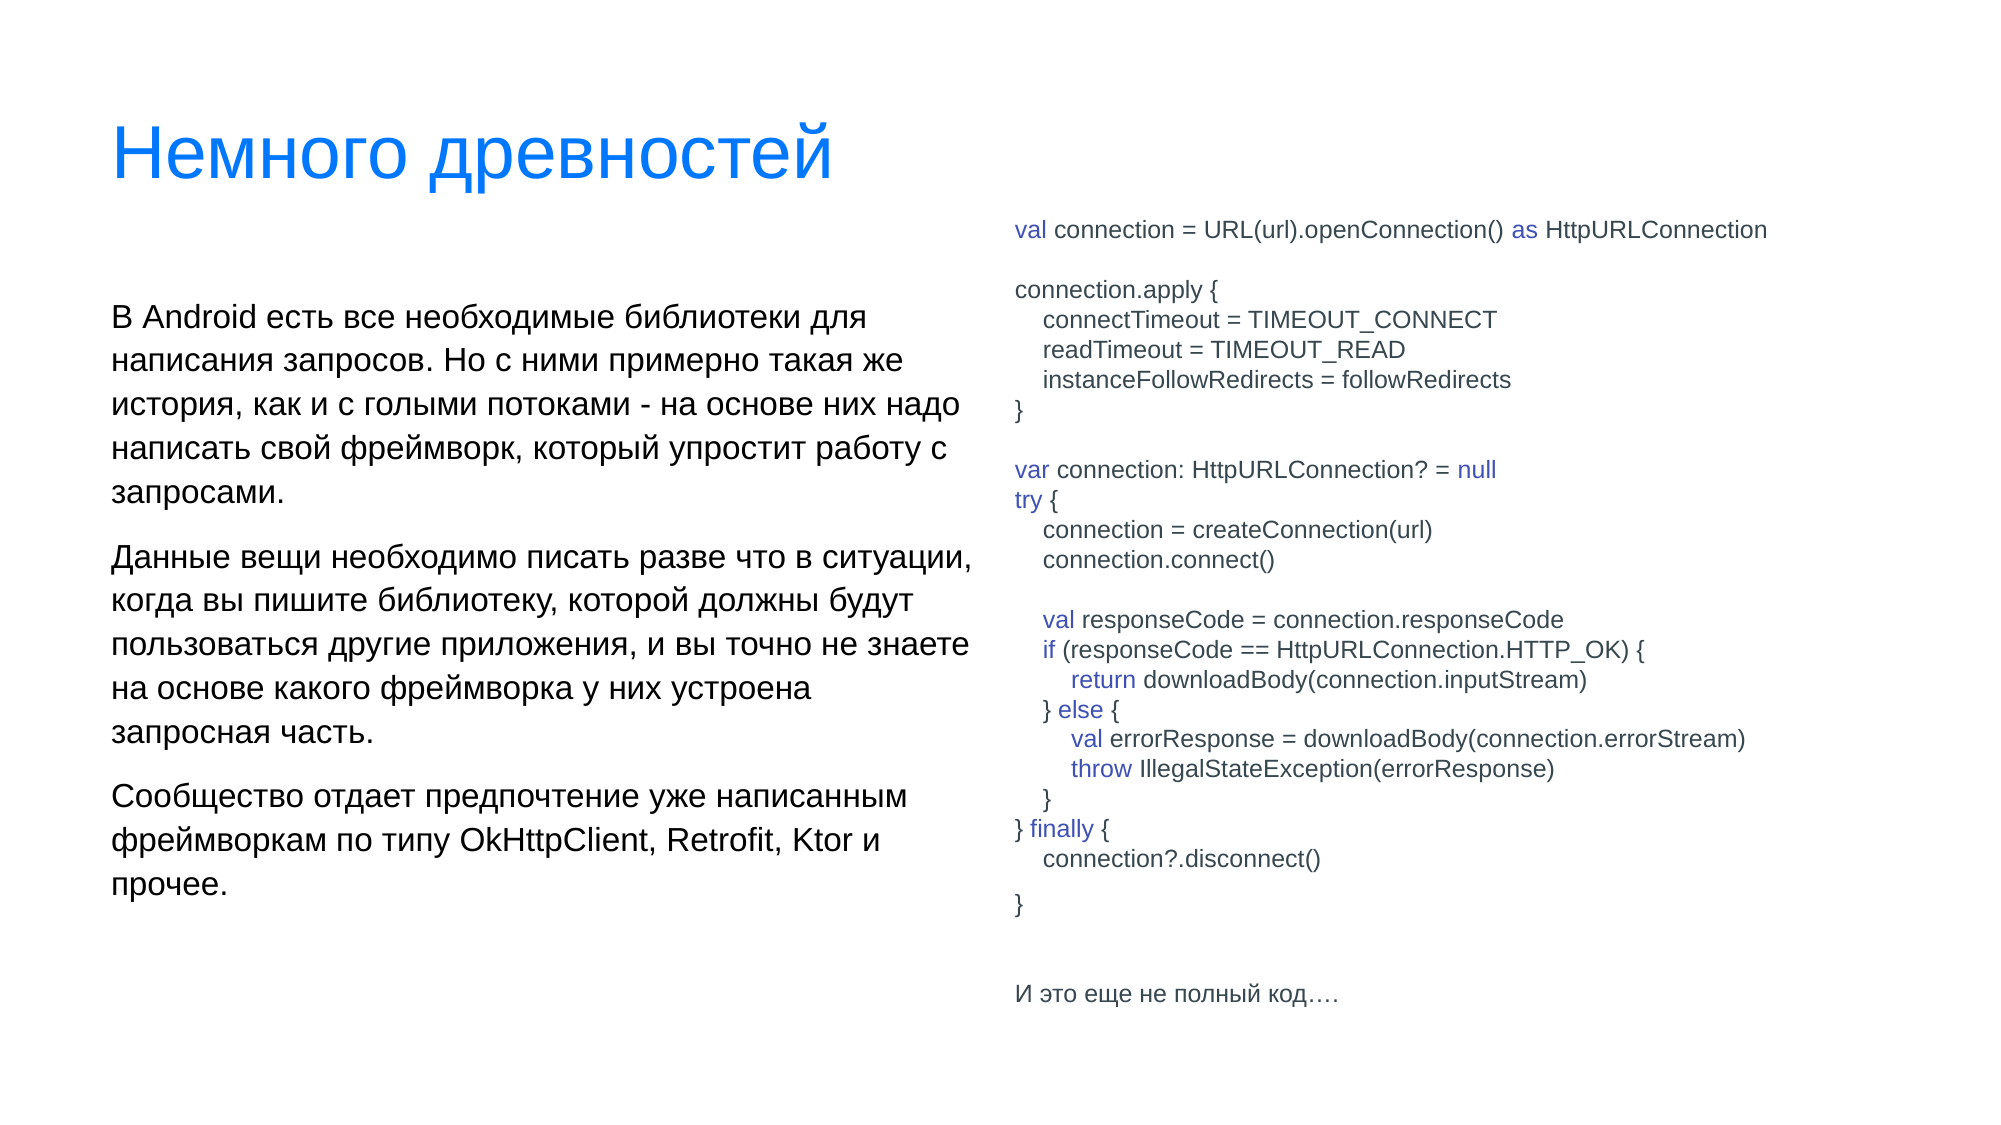

# Немного древностей
val connection = URL(url).openConnection() as HttpURLConnection

connection.apply {
    connectTimeout = TIMEOUT_CONNECT
    readTimeout = TIMEOUT_READ
    instanceFollowRedirects = followRedirects
}

var connection: HttpURLConnection? = null
try {
    connection = createConnection(url)
    connection.connect()

    val responseCode = connection.responseCode
    if (responseCode == HttpURLConnection.HTTP_OK) {
        return downloadBody(connection.inputStream)
    } else {
        val errorResponse = downloadBody(connection.errorStream)
        throw IllegalStateException(errorResponse)
    }
} finally {
    connection?.disconnect()
}

И это еще не полный код….
В Android есть все необходимые библиотеки для написания запросов. Но с ними примерно такая же история, как и с голыми потоками - на основе них надо написать свой фреймворк, который упростит работу с запросами.
Данные вещи необходимо писать разве что в ситуации, когда вы пишите библиотеку, которой должны будут пользоваться другие приложения, и вы точно не знаете на основе какого фреймворка у них устроена запросная часть.
Сообщество отдает предпочтение уже написанным фреймворкам по типу OkHttpClient, Retrofit, Ktor и прочее.